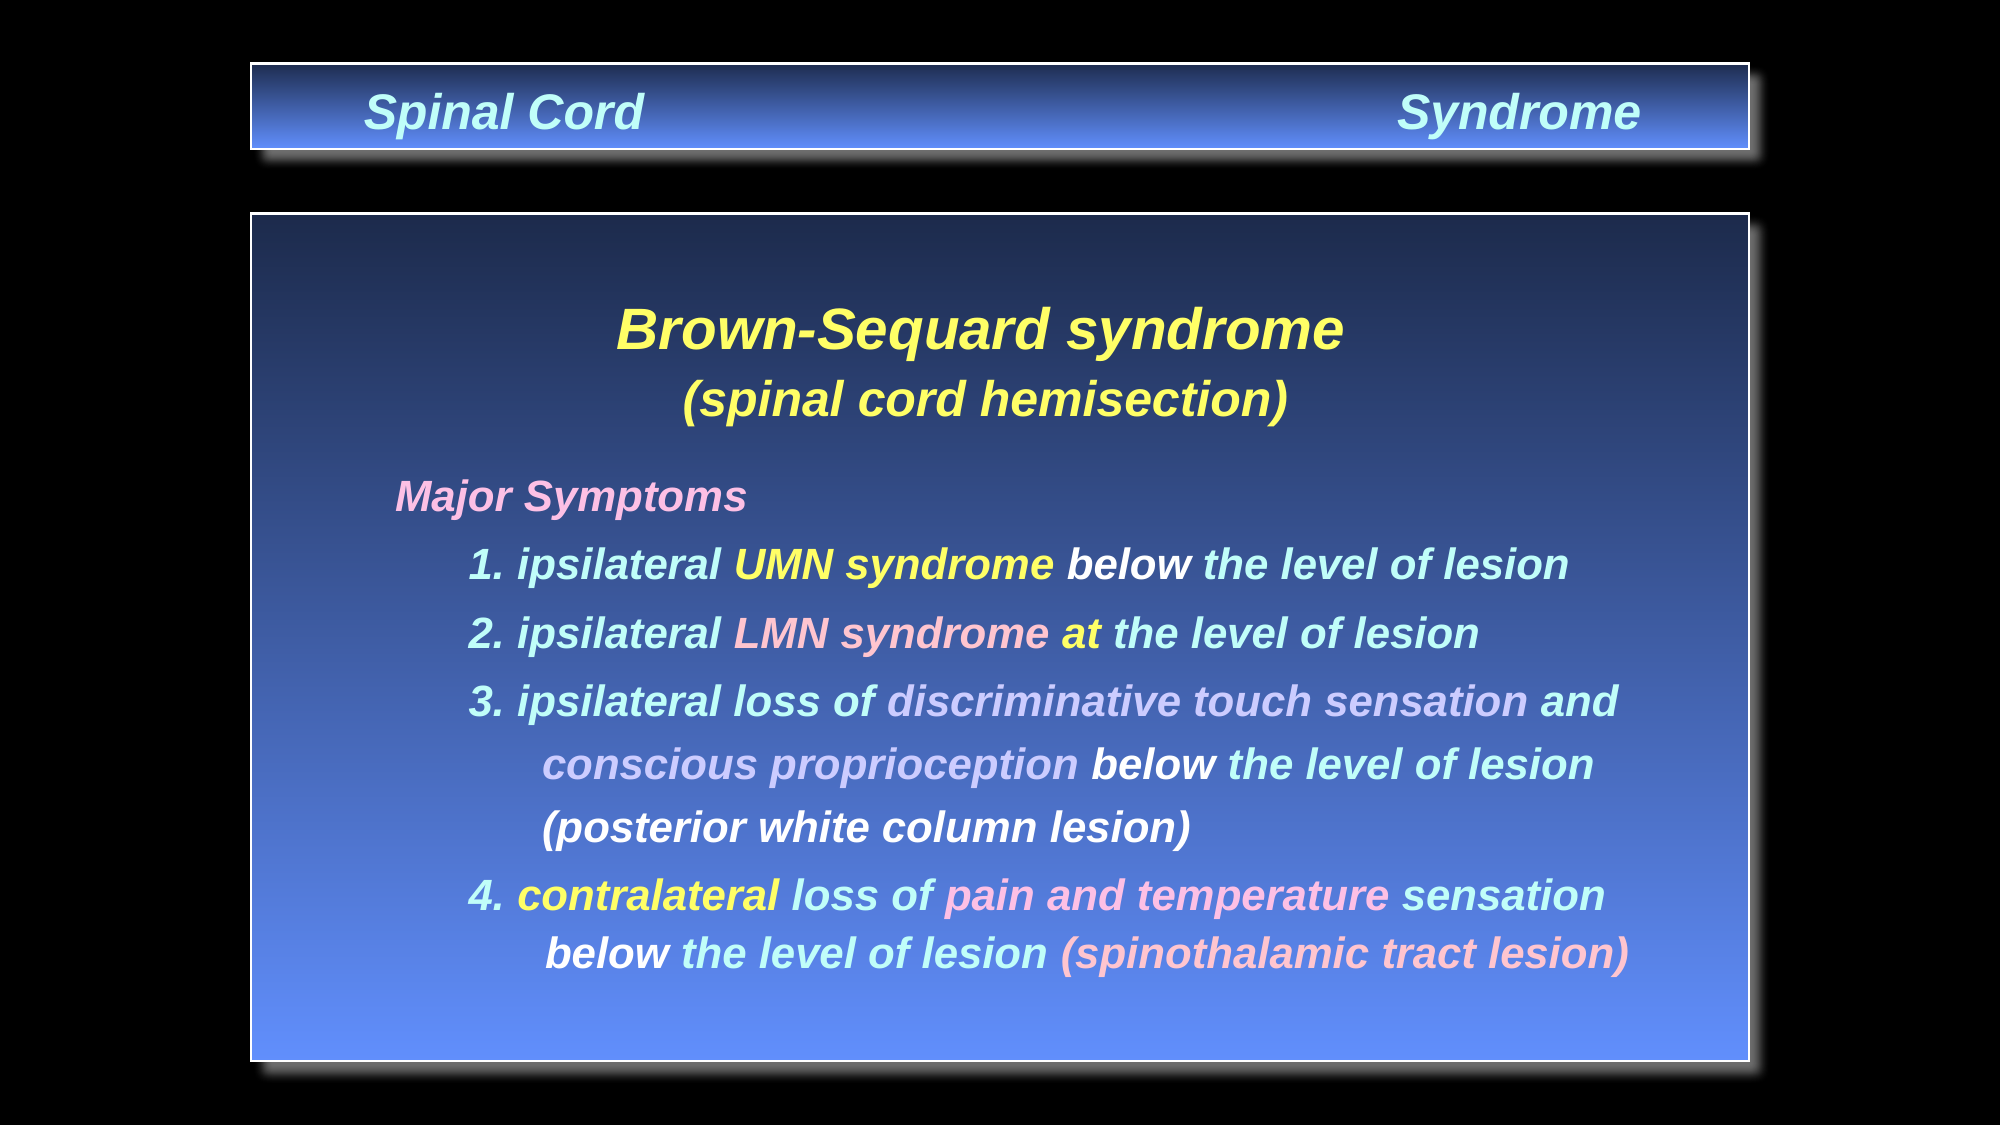

Spinal Cord                                                      Syndrome

	      Brown-Sequard syndrome
           	(spinal cord hemisection)

 Major Symptoms
       1. ipsilateral UMN syndrome below the level of lesion
       2. ipsilateral LMN syndrome at the level of lesion
       3. ipsilateral loss of discriminative touch sensation and
             conscious proprioception below the level of lesion
             (posterior white column lesion)
       4. contralateral loss of pain and temperature sensation
	 below the level of lesion (spinothalamic tract lesion)